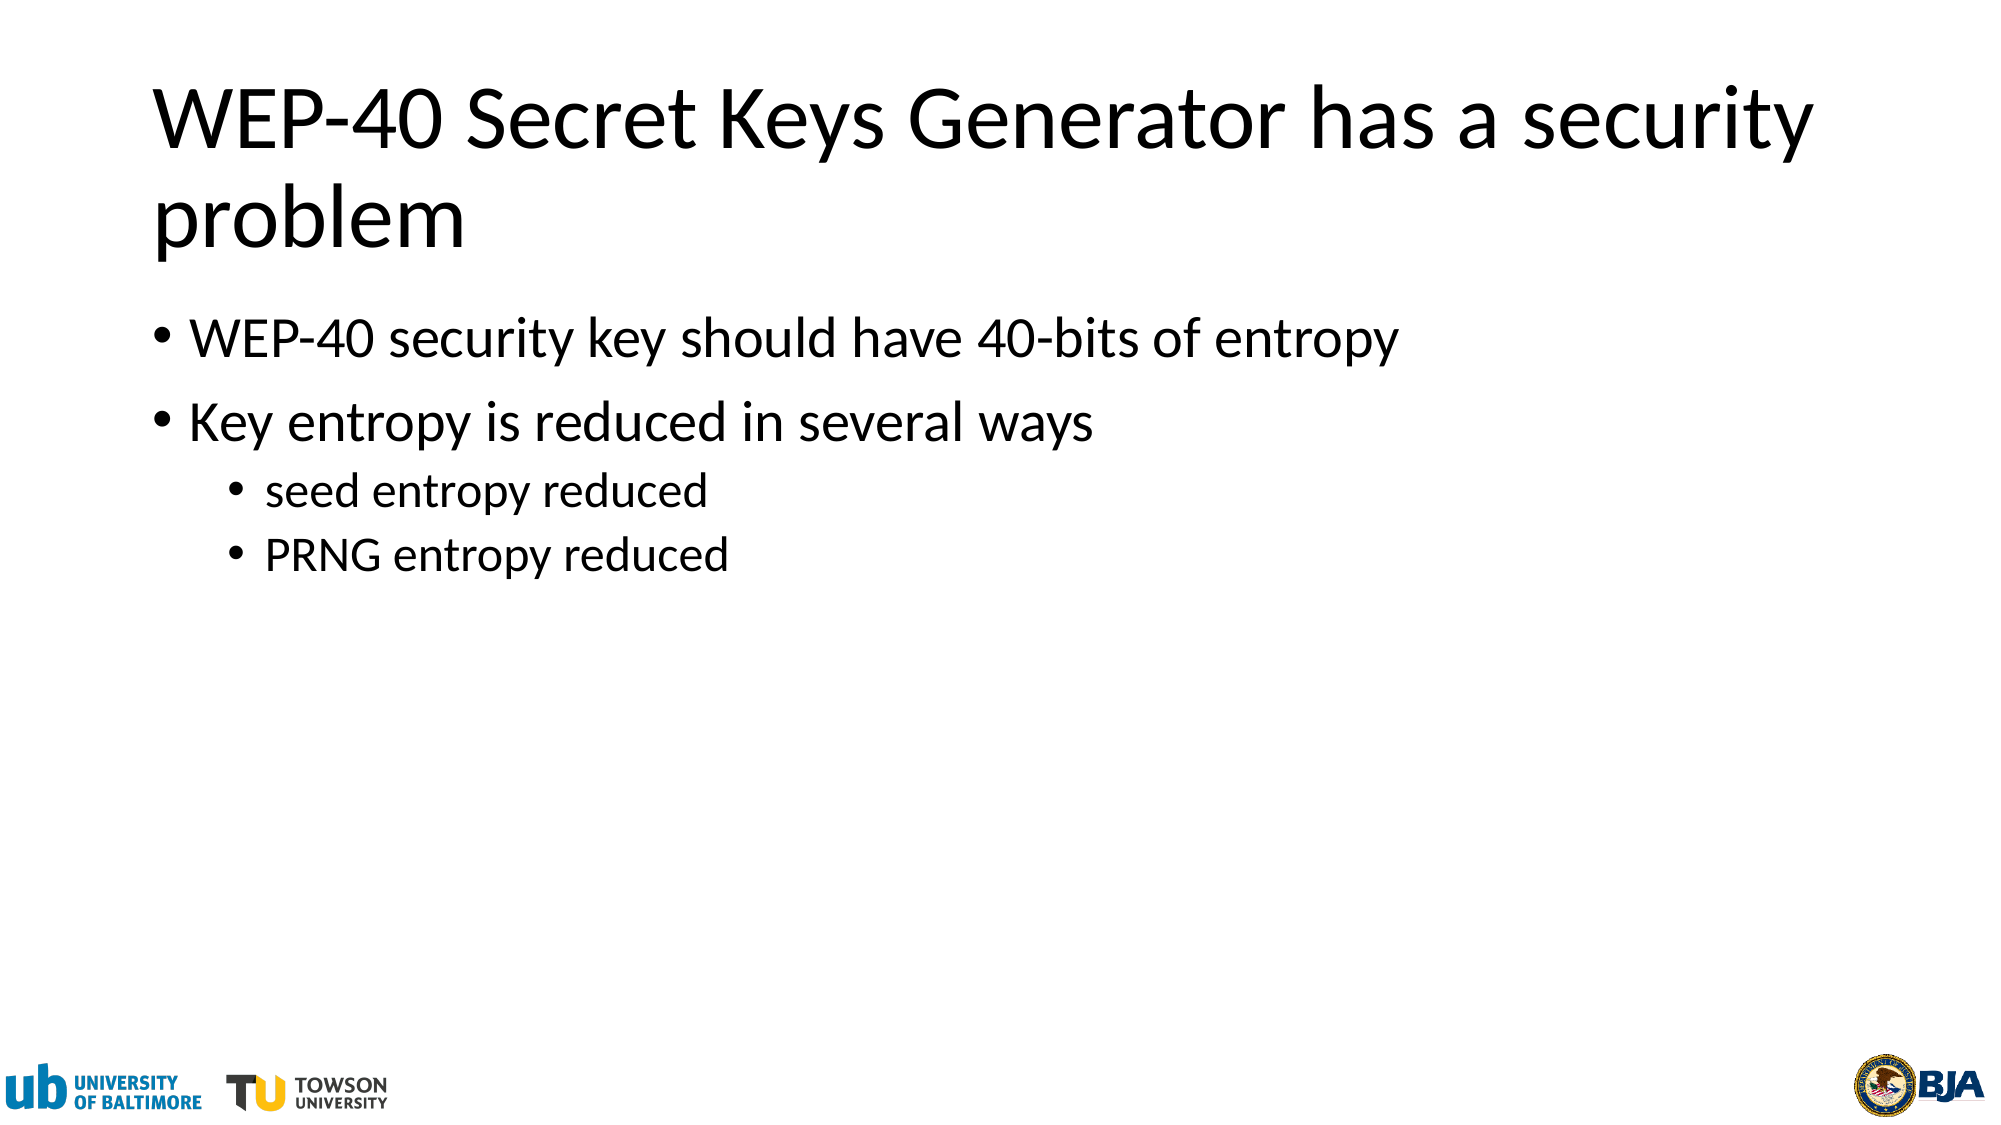

# WEP-40 Secret Keys Generator has a security problem
WEP-40 security key should have 40-bits of entropy
Key entropy is reduced in several ways
seed entropy reduced
PRNG entropy reduced